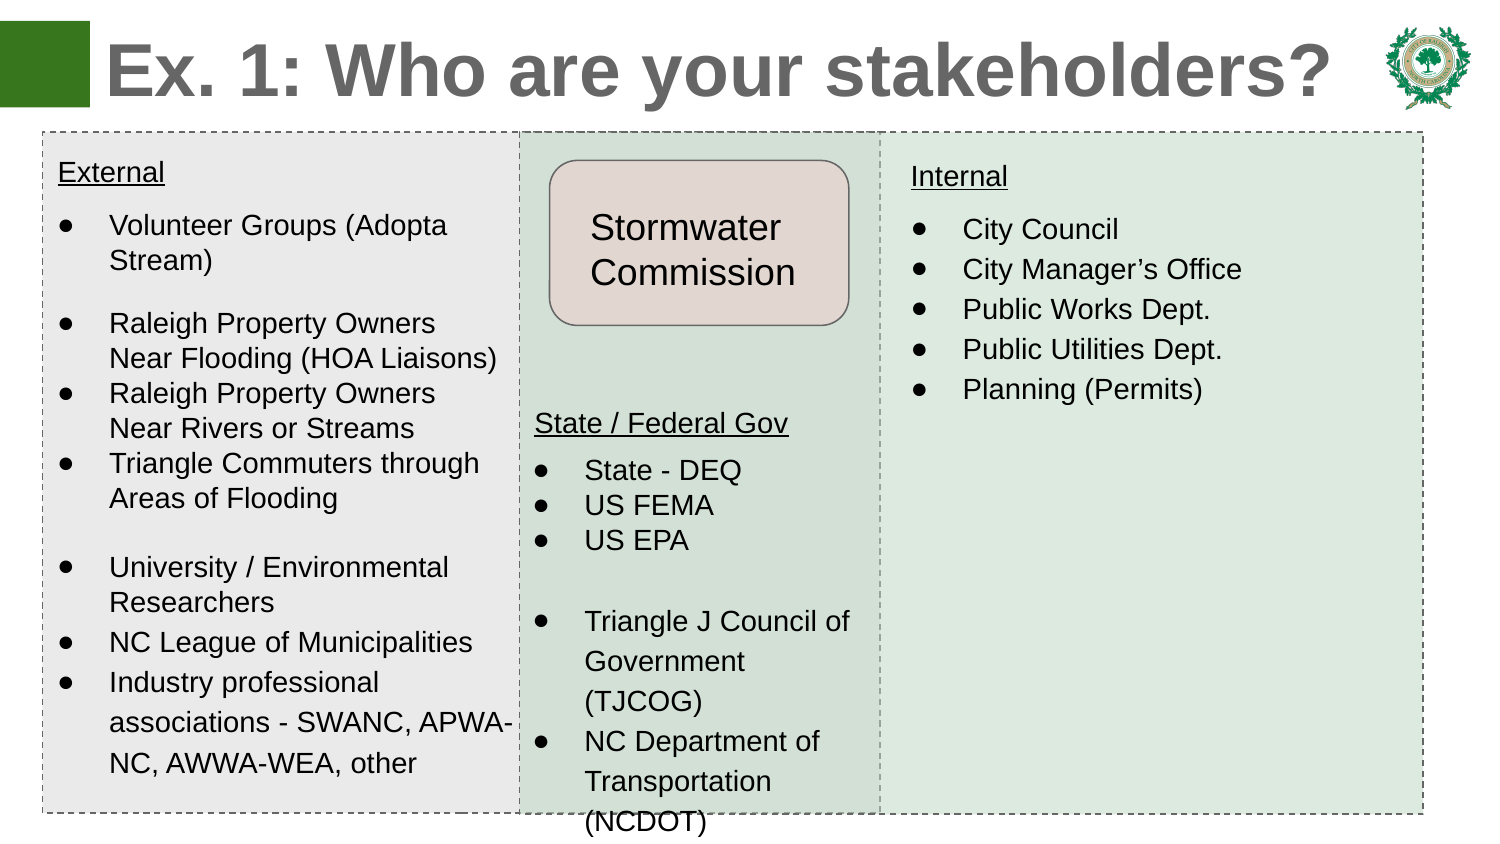

# Ex. 1: Who are your stakeholders?

Internal

External

Stormwater Commission
City Council
City Manager’s Office
Public Works Dept.
Public Utilities Dept.
Planning (Permits)
Volunteer Groups (Adopta Stream)
Raleigh Property Owners Near Flooding (HOA Liaisons)
Raleigh Property Owners Near Rivers or Streams
Triangle Commuters through Areas of Flooding
University / Environmental Researchers
NC League of Municipalities
Industry professional associations - SWANC, APWA-NC, AWWA-WEA, other

State / Federal Gov
State - DEQ
US FEMA
US EPA

Triangle J Council of Government (TJCOG)
NC Department of Transportation (NCDOT)